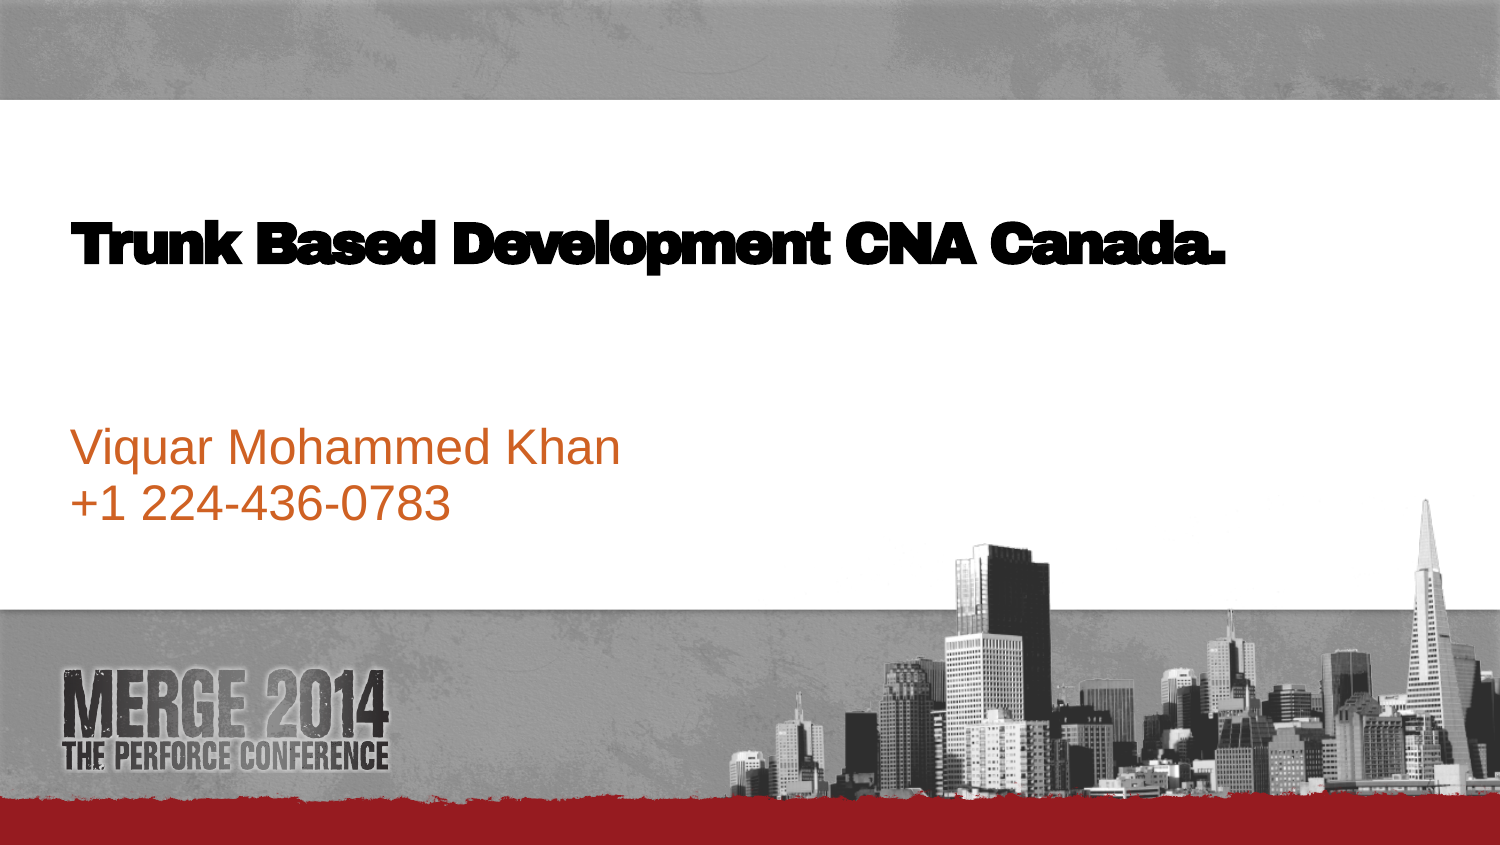

# Trunk Based Development CNA Canada.
Viquar Mohammed Khan
+1 224-436-0783